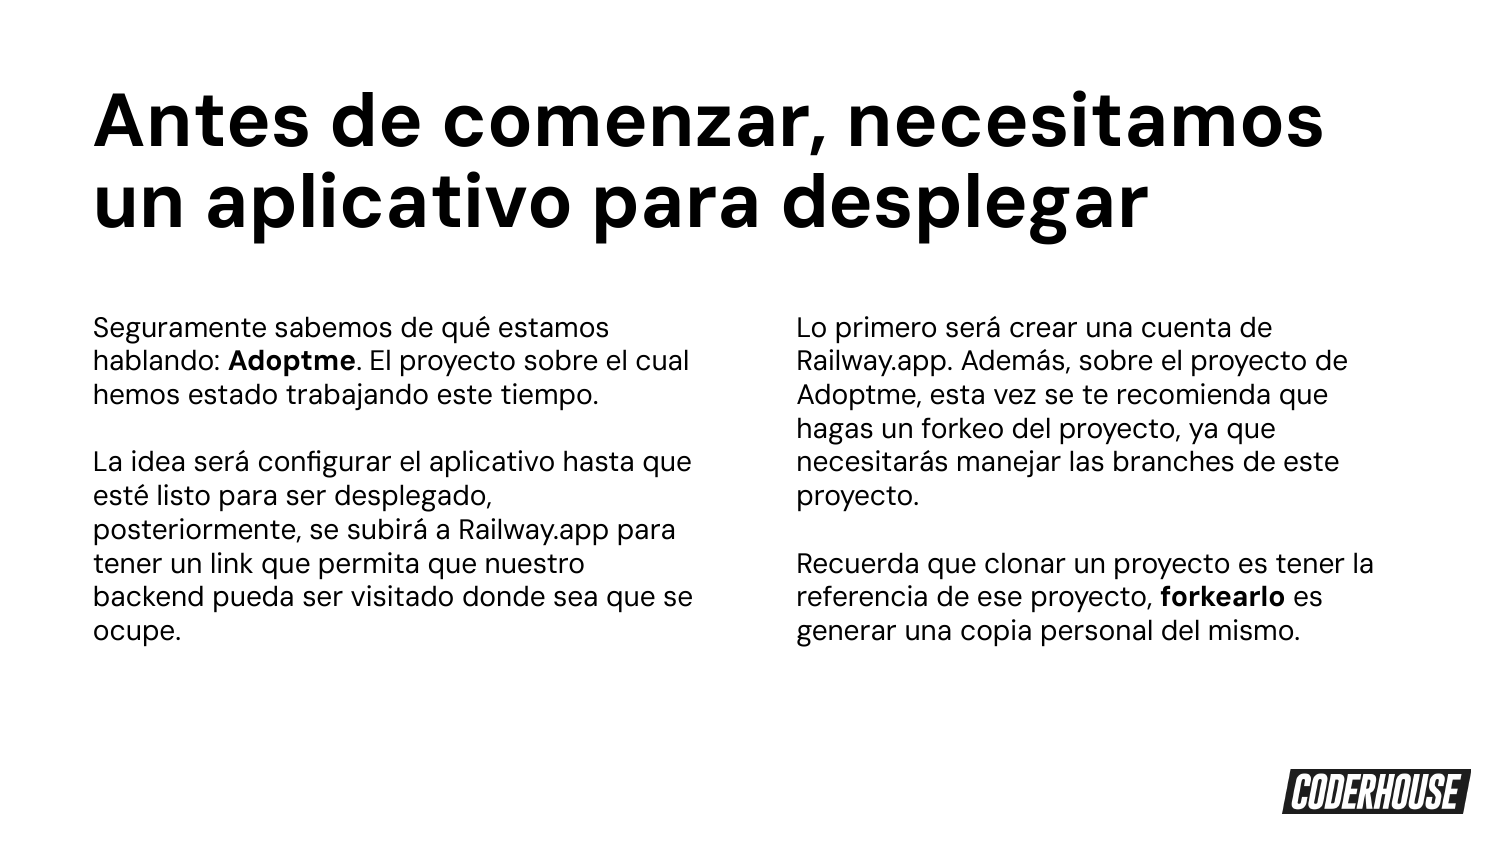

Antes de comenzar, necesitamos un aplicativo para desplegar
Seguramente sabemos de qué estamos hablando: Adoptme. El proyecto sobre el cual hemos estado trabajando este tiempo.

La idea será configurar el aplicativo hasta que esté listo para ser desplegado, posteriormente, se subirá a Railway.app para tener un link que permita que nuestro backend pueda ser visitado donde sea que se ocupe.
Lo primero será crear una cuenta de Railway.app. Además, sobre el proyecto de Adoptme, esta vez se te recomienda que hagas un forkeo del proyecto, ya que necesitarás manejar las branches de este proyecto.

Recuerda que clonar un proyecto es tener la referencia de ese proyecto, forkearlo es generar una copia personal del mismo.